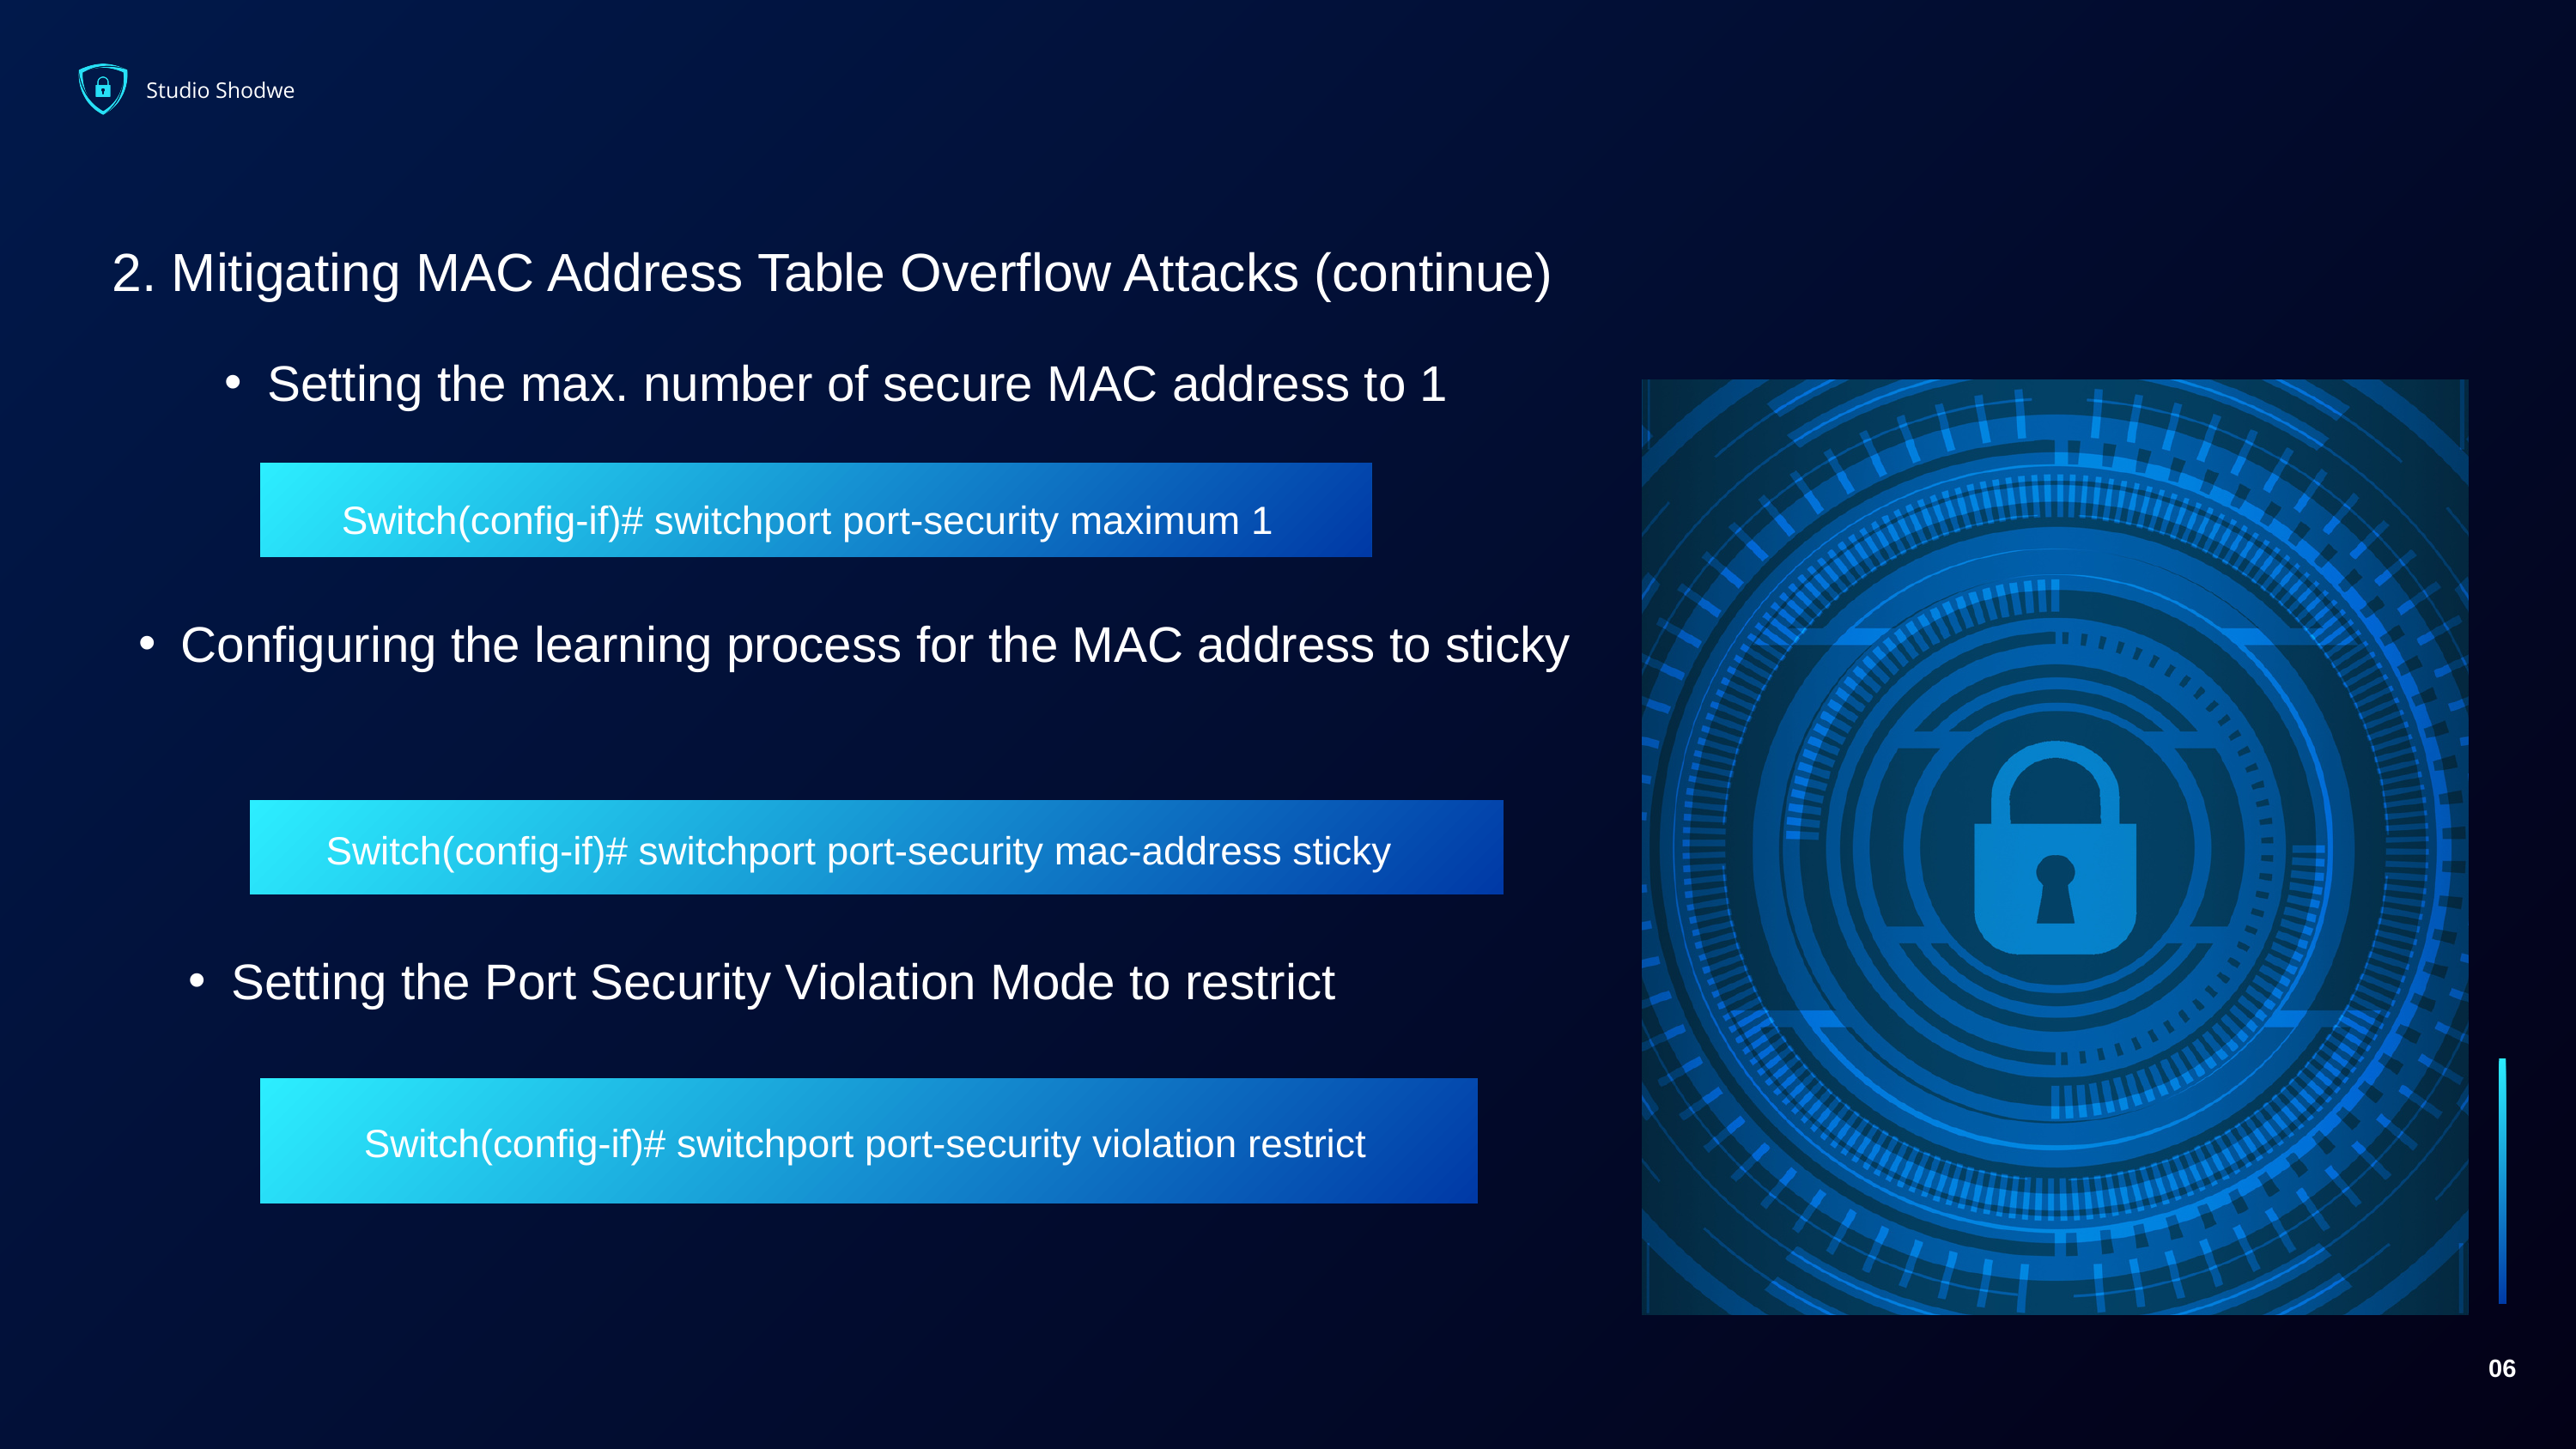

Studio Shodwe

2. Mitigating MAC Address Table Overflow Attacks (continue)
Setting the max. number of secure MAC address to 1

Switch(config-if)# switchport port-security maximum 1

Configuring the learning process for the MAC address to sticky
Switch(config-if)# switchport port-security mac-address sticky
Setting the Port Security Violation Mode to restrict

Switch(config-if)# switchport port-security violation restrict
06